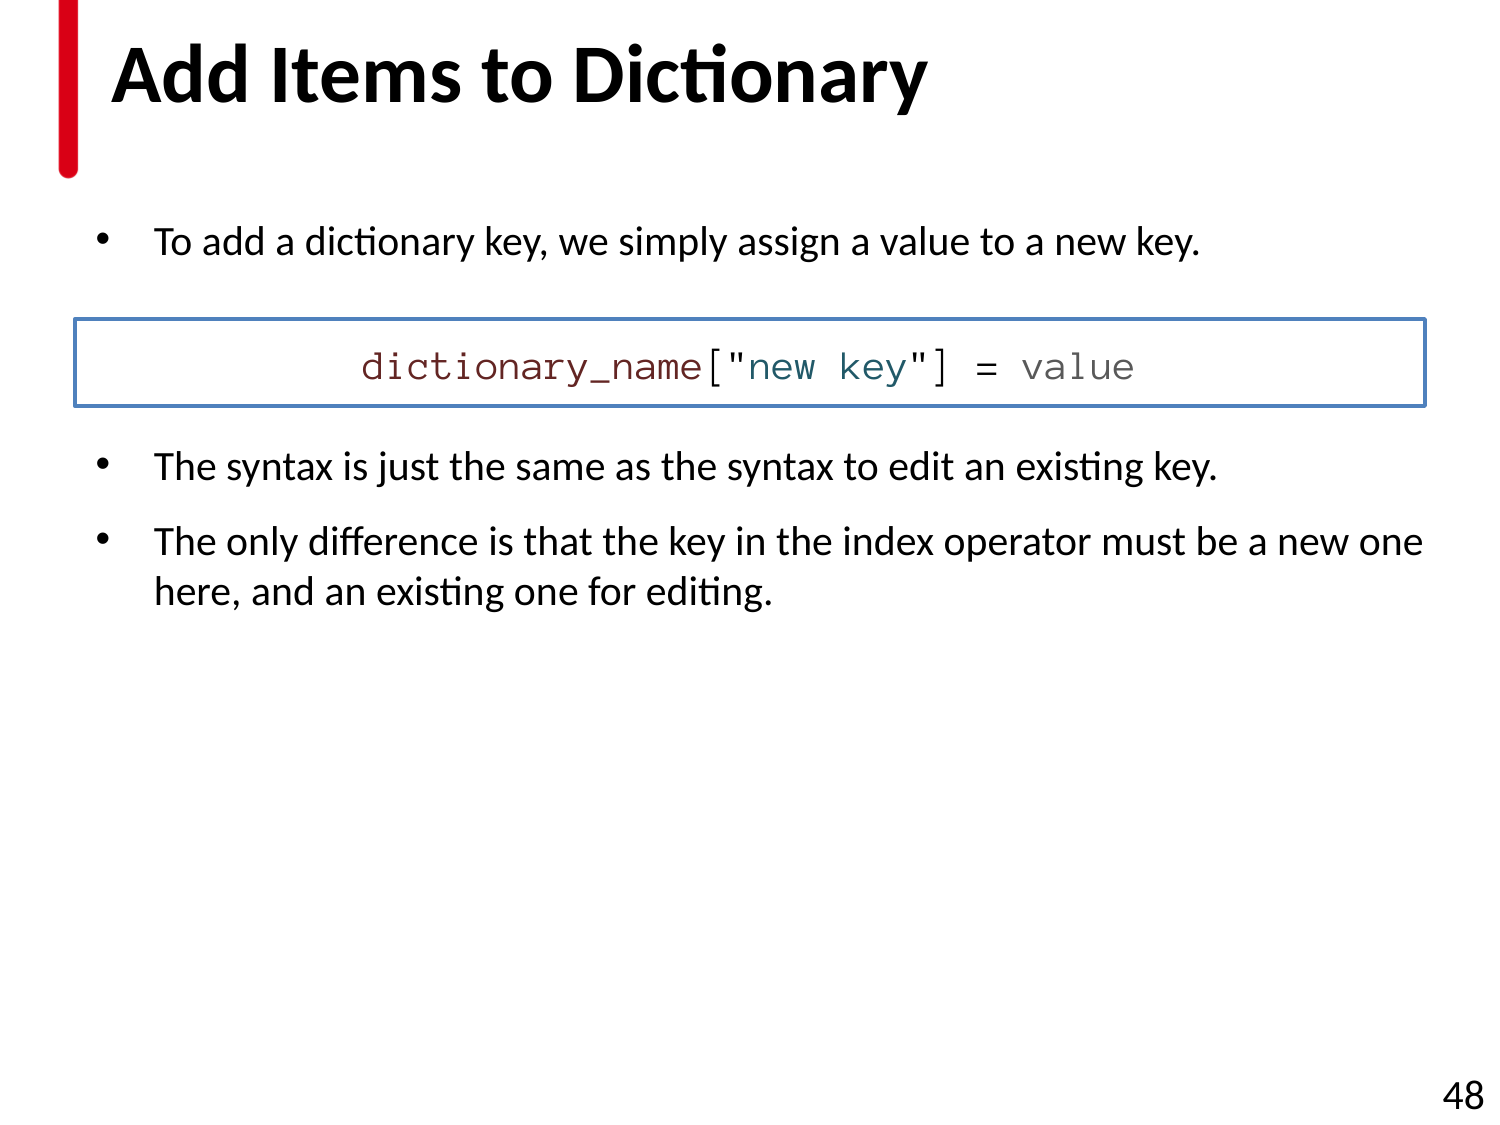

# Add Items to Dictionary
To add a dictionary key, we simply assign a value to a new key.

The syntax is just the same as the syntax to edit an existing key.
The only difference is that the key in the index operator must be a new one here, and an existing one for editing.

dictionary_name["new key"] = value